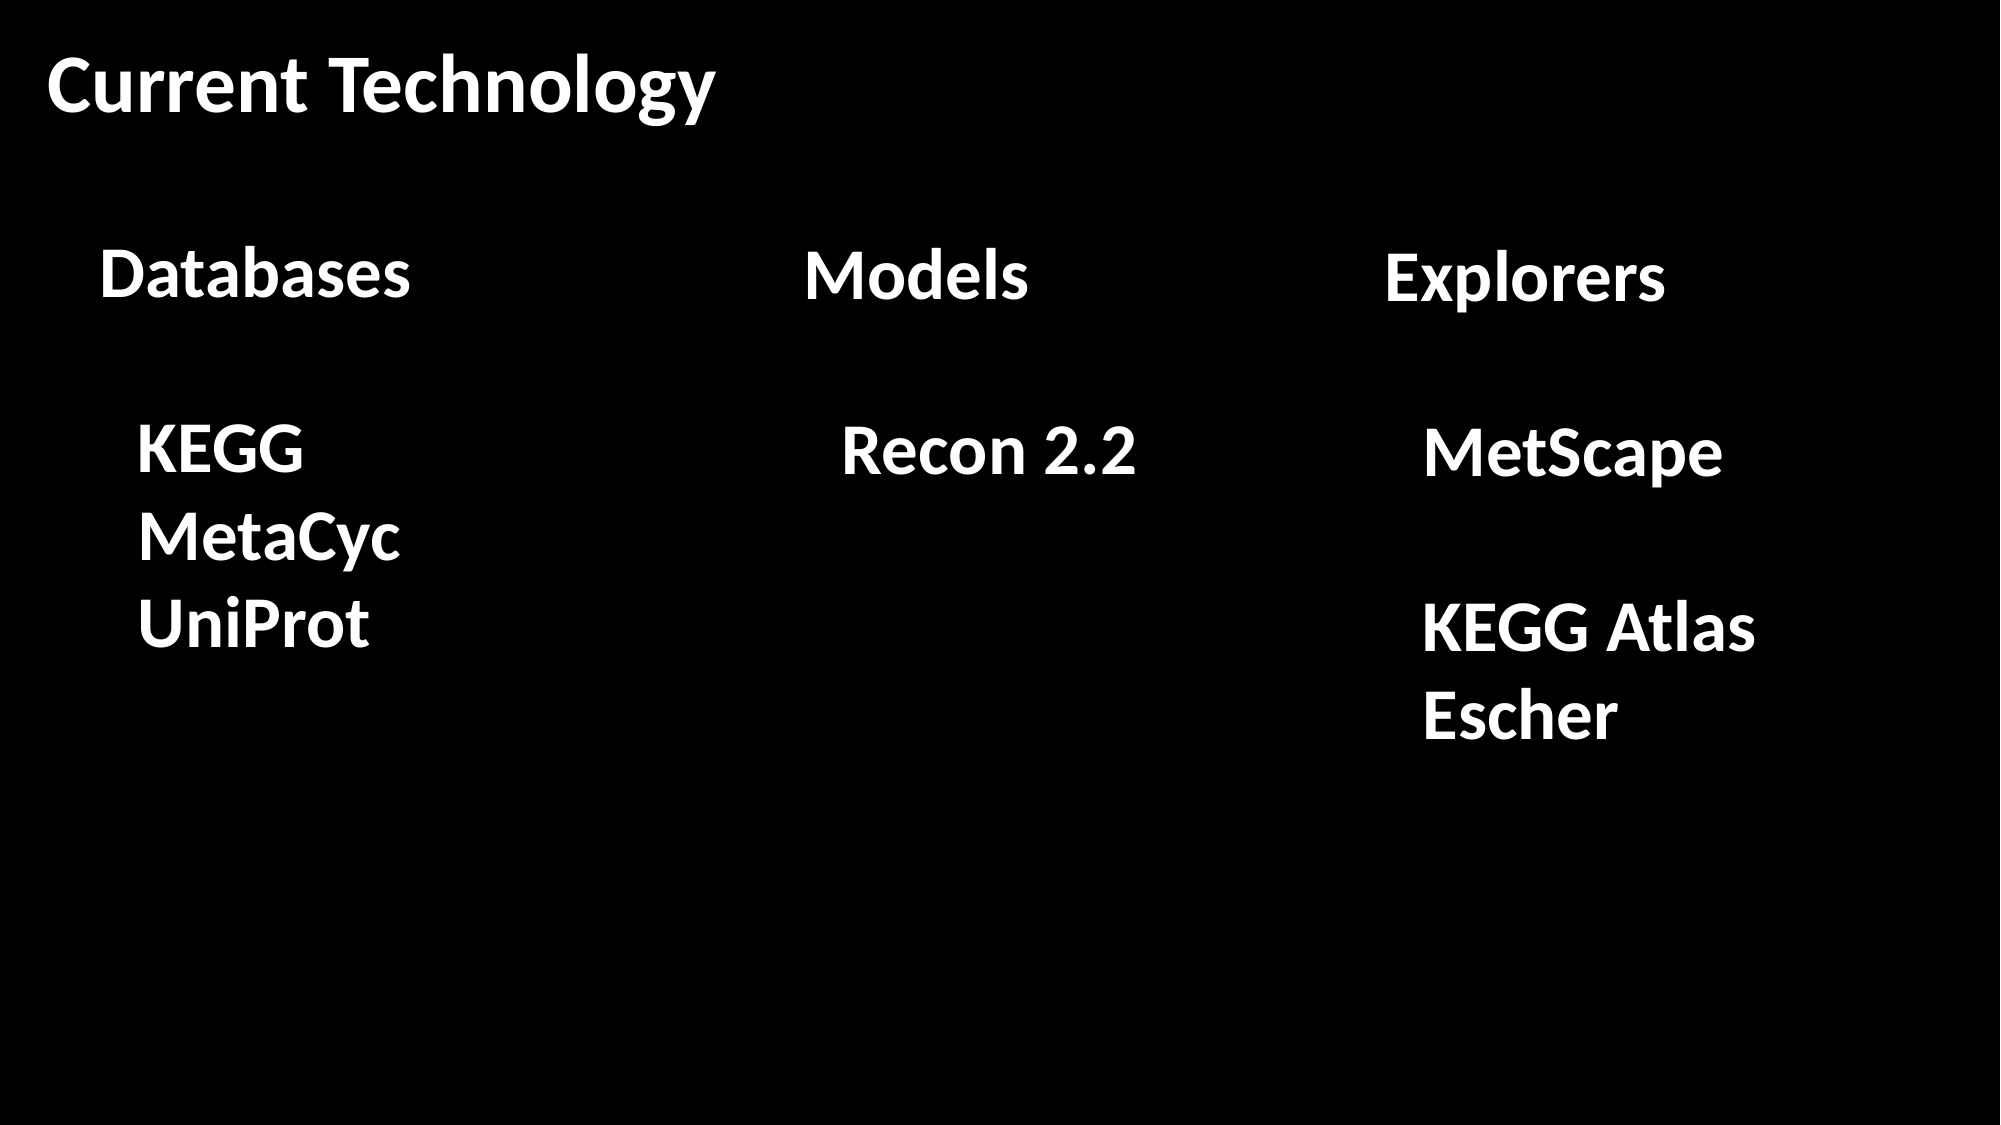

Current Technology
Databases

KEGG
MetaCyc
UniProt
Models

Recon 2.2
Explorers

MetScape

KEGG Atlas
Escher